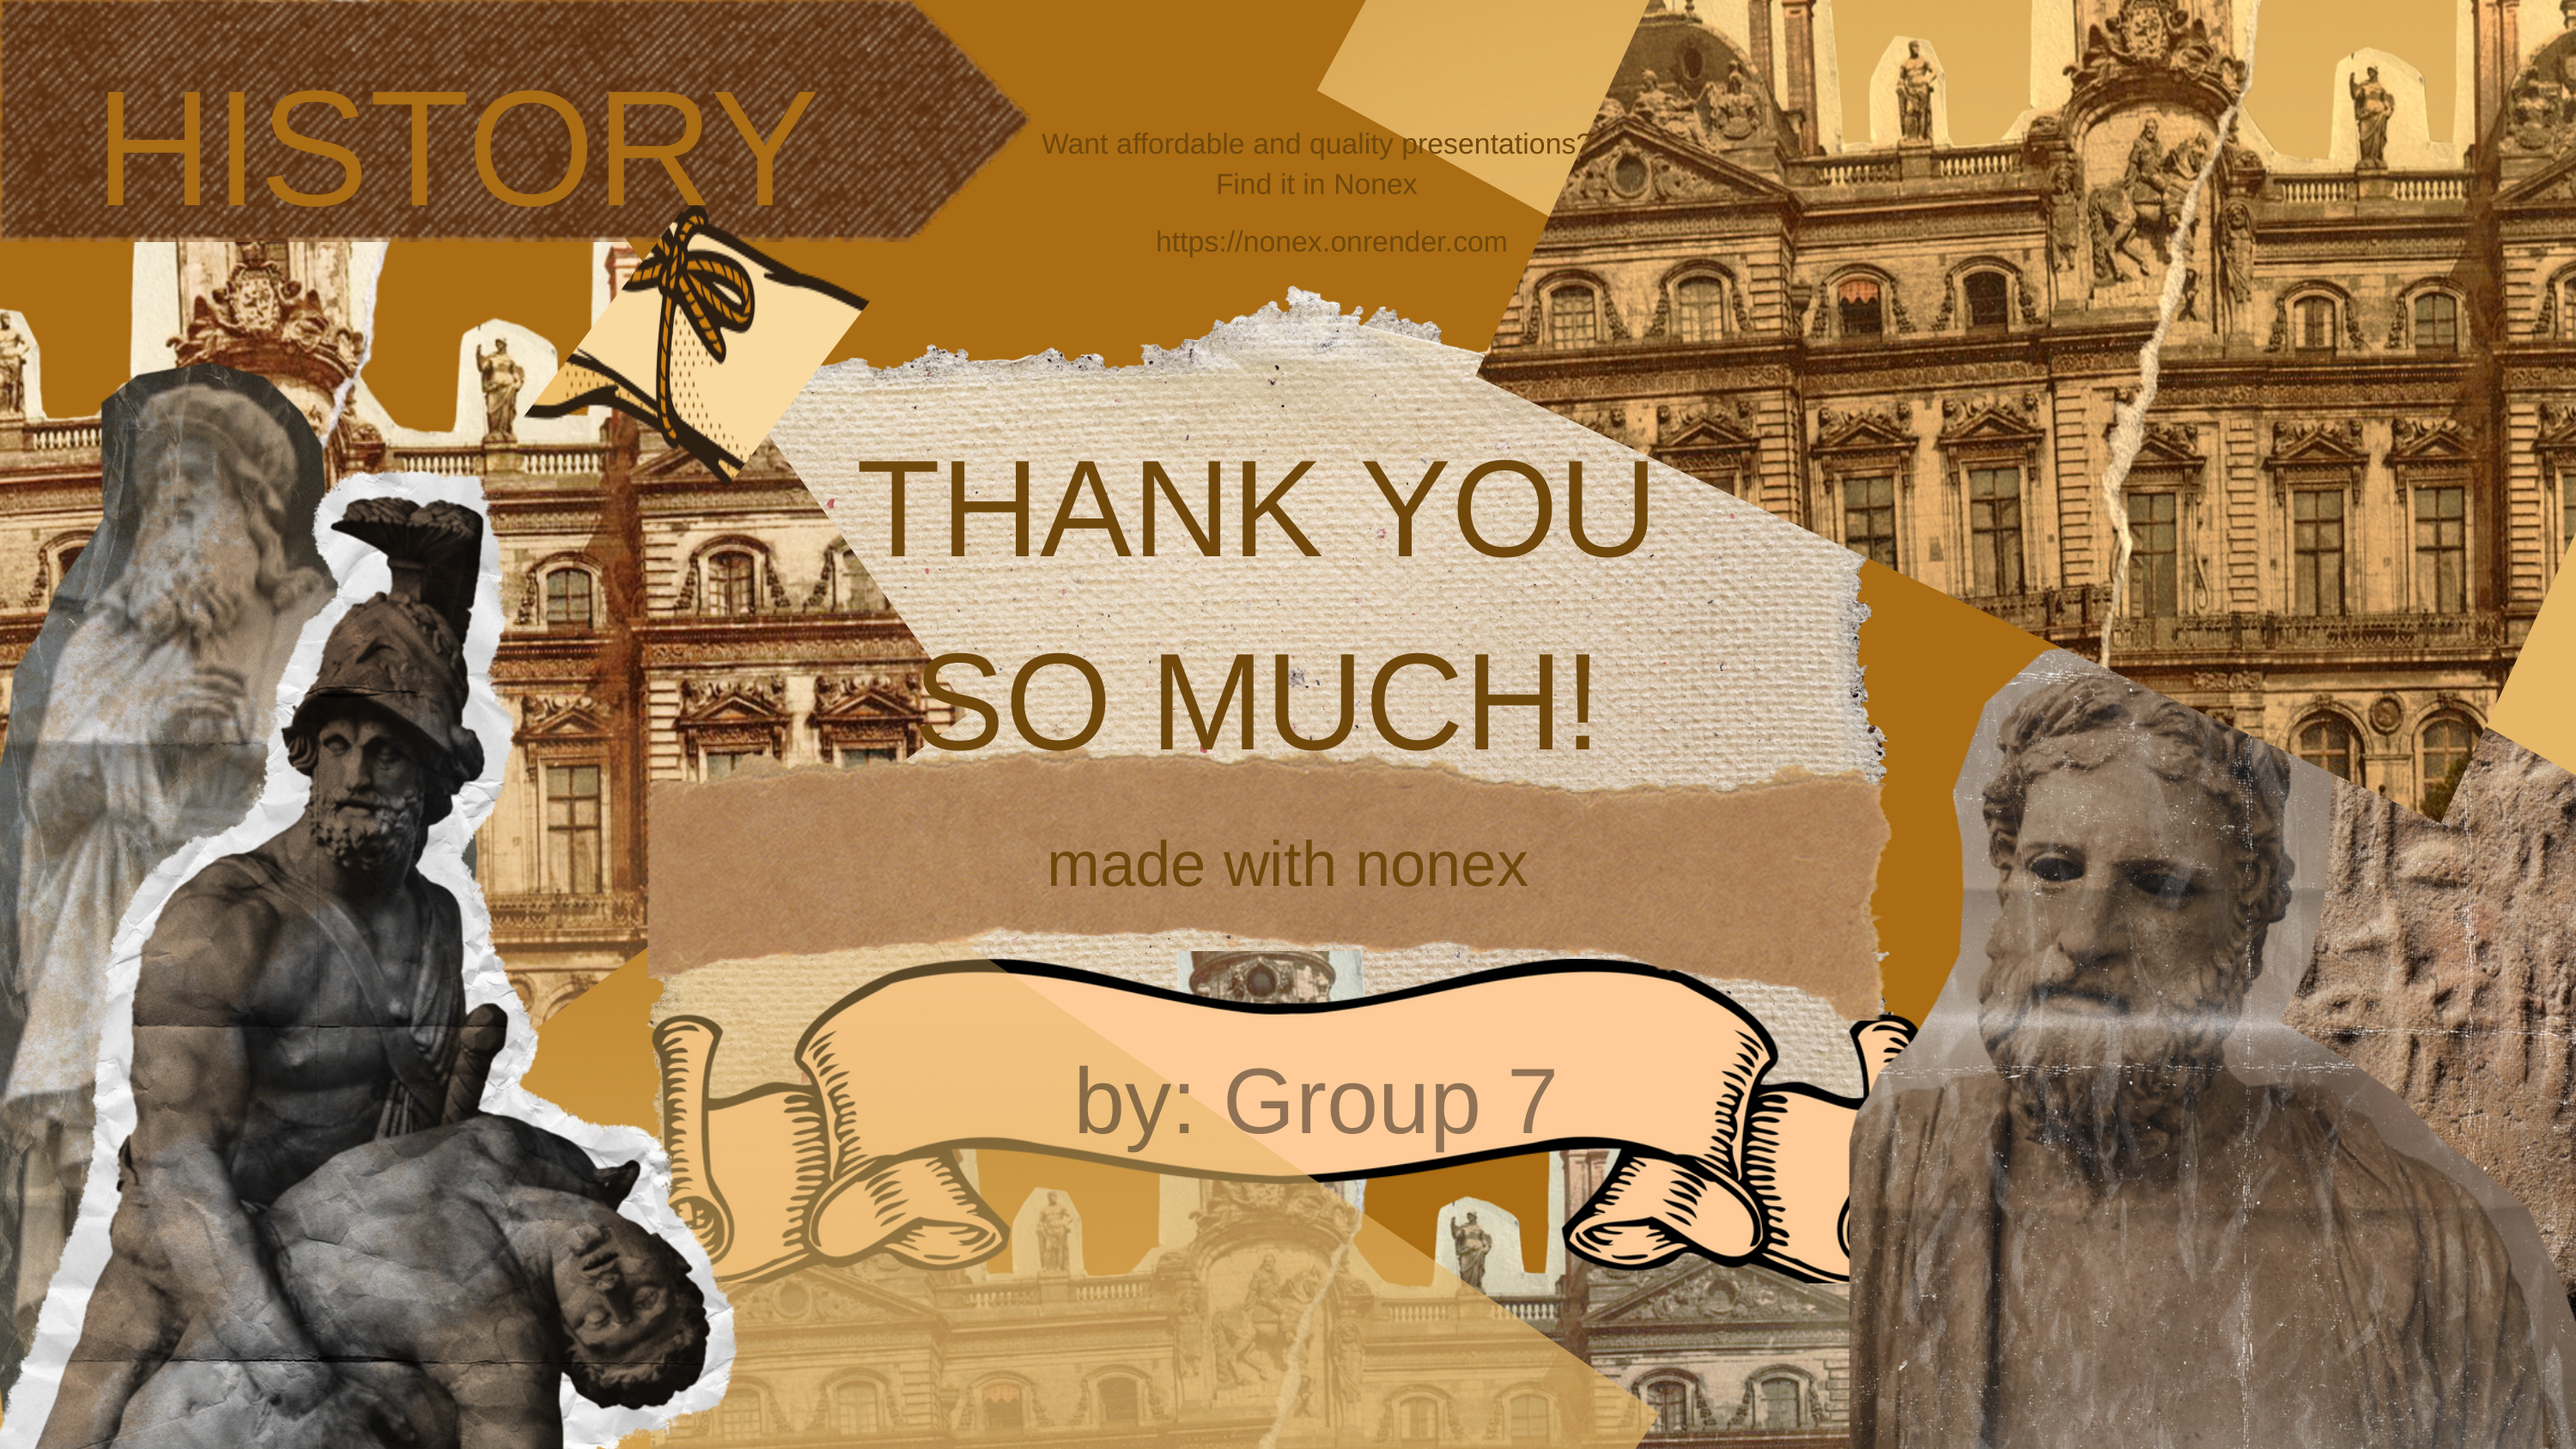

HISTORY

Want affordable and quality presentations?
Find it in Nonex
https://nonex.onrender.com

THANK YOU
SO MUCH!

made with nonex

by: Group 7